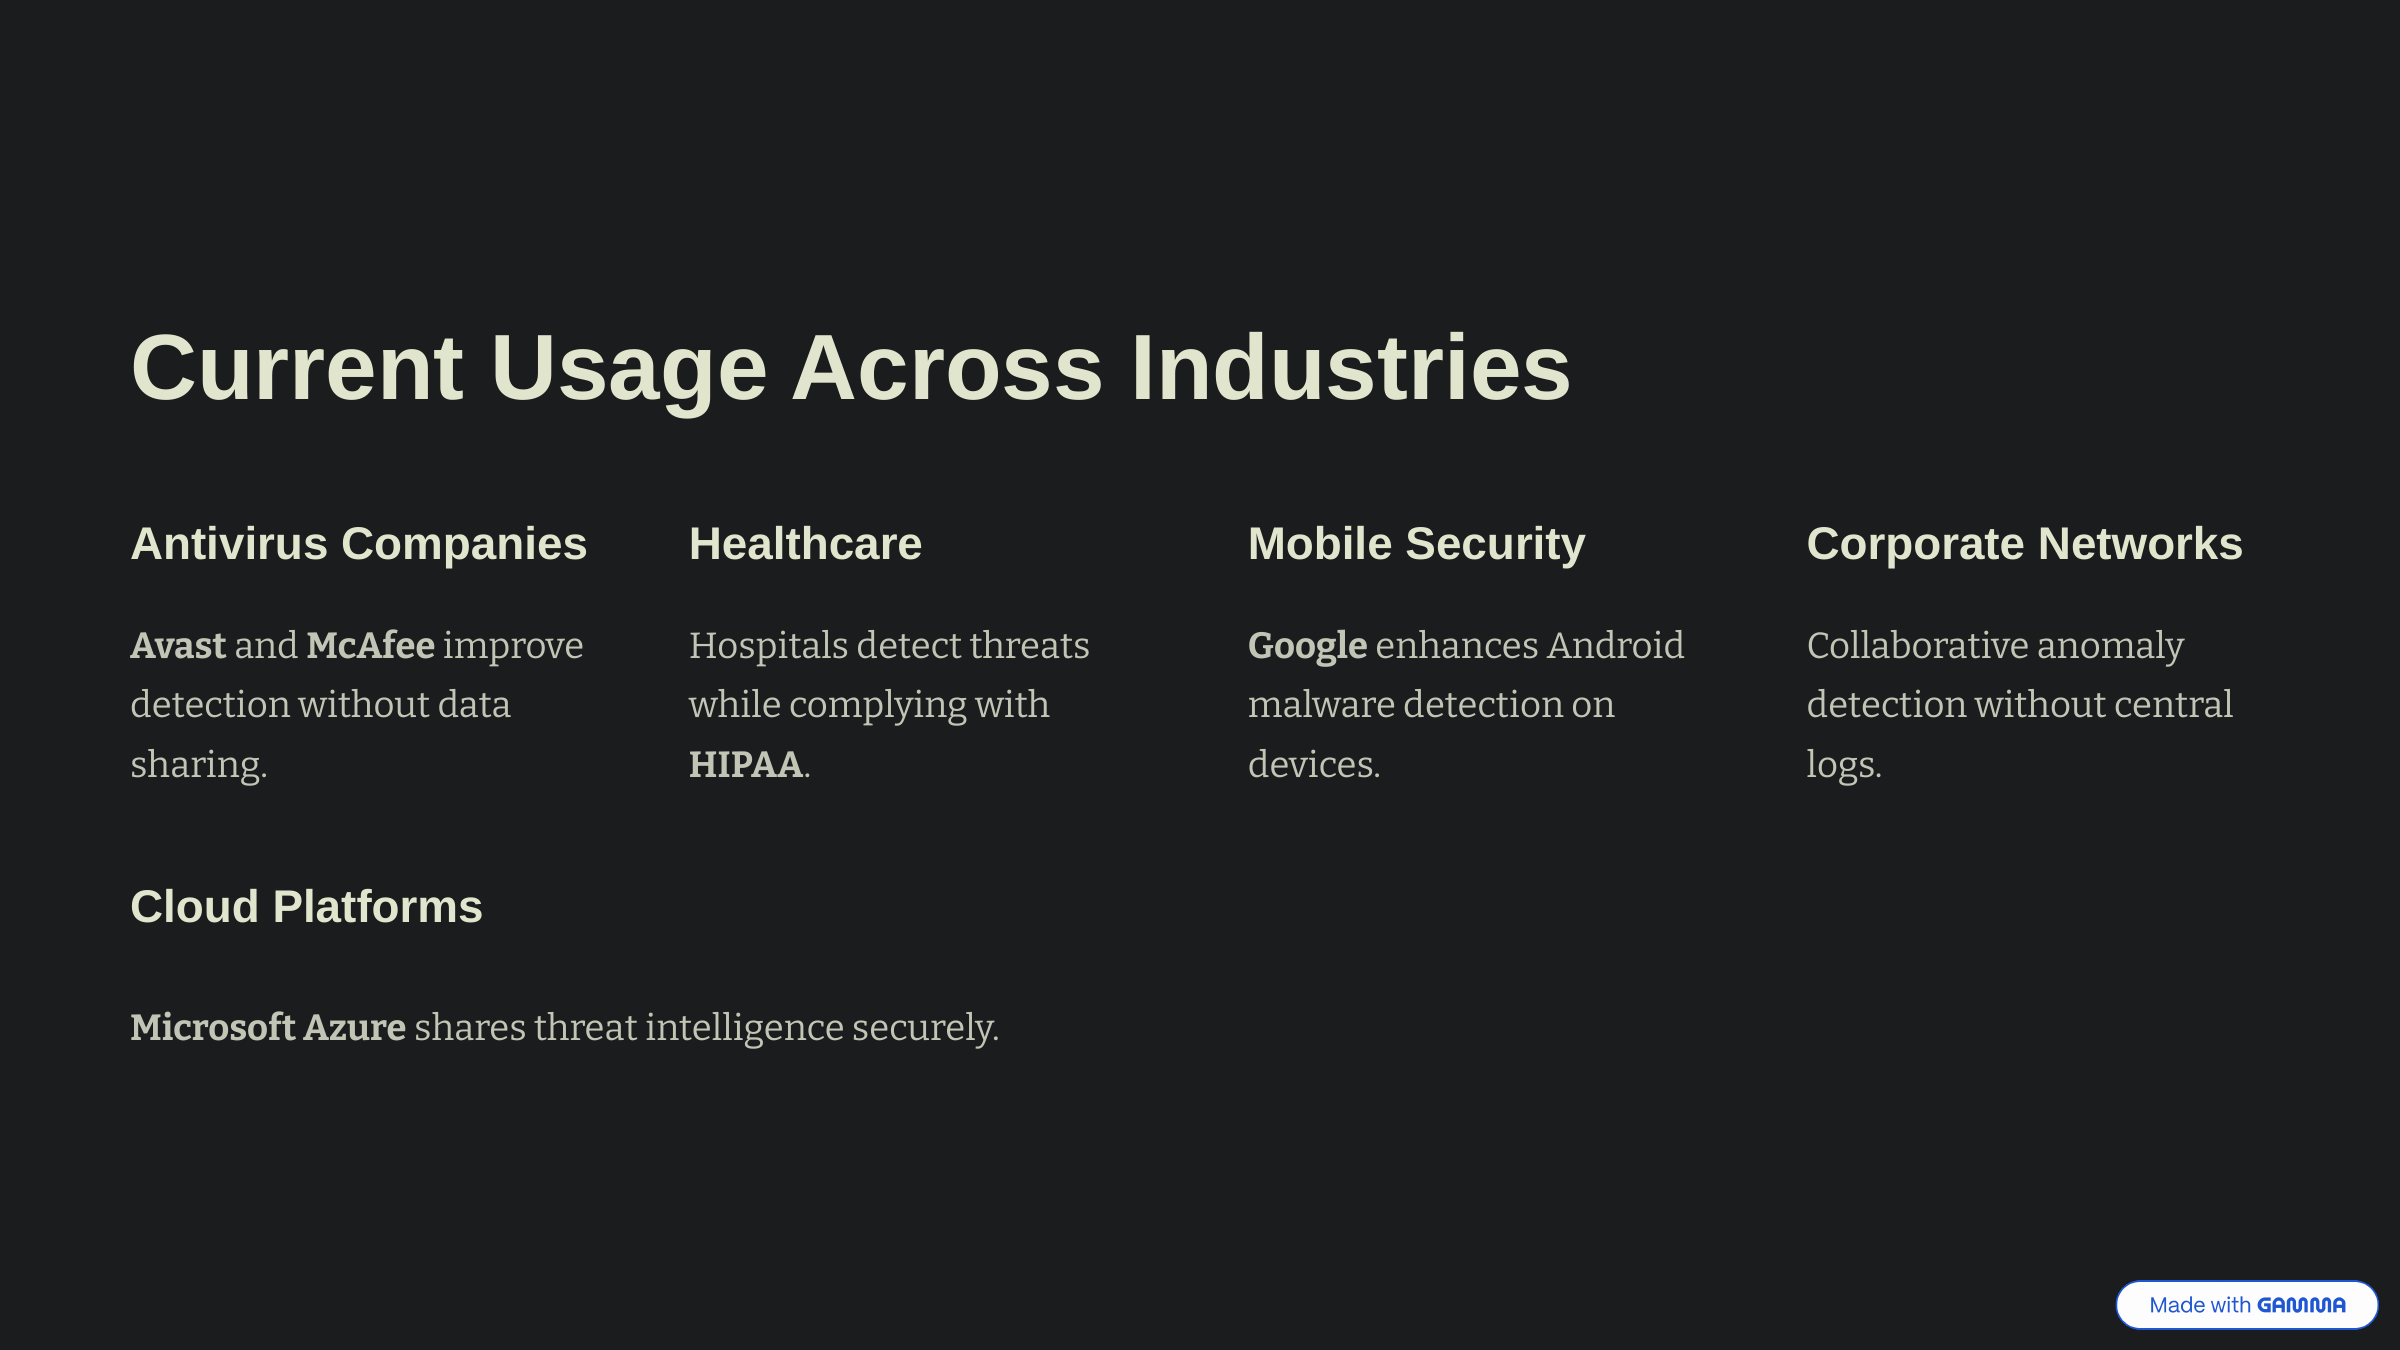

Current Usage Across Industries
Antivirus Companies
Healthcare
Mobile Security
Corporate Networks
Avast and McAfee improve detection without data sharing.
Hospitals detect threats while complying with HIPAA.
Google enhances Android malware detection on devices.
Collaborative anomaly detection without central logs.
Cloud Platforms
Microsoft Azure shares threat intelligence securely.